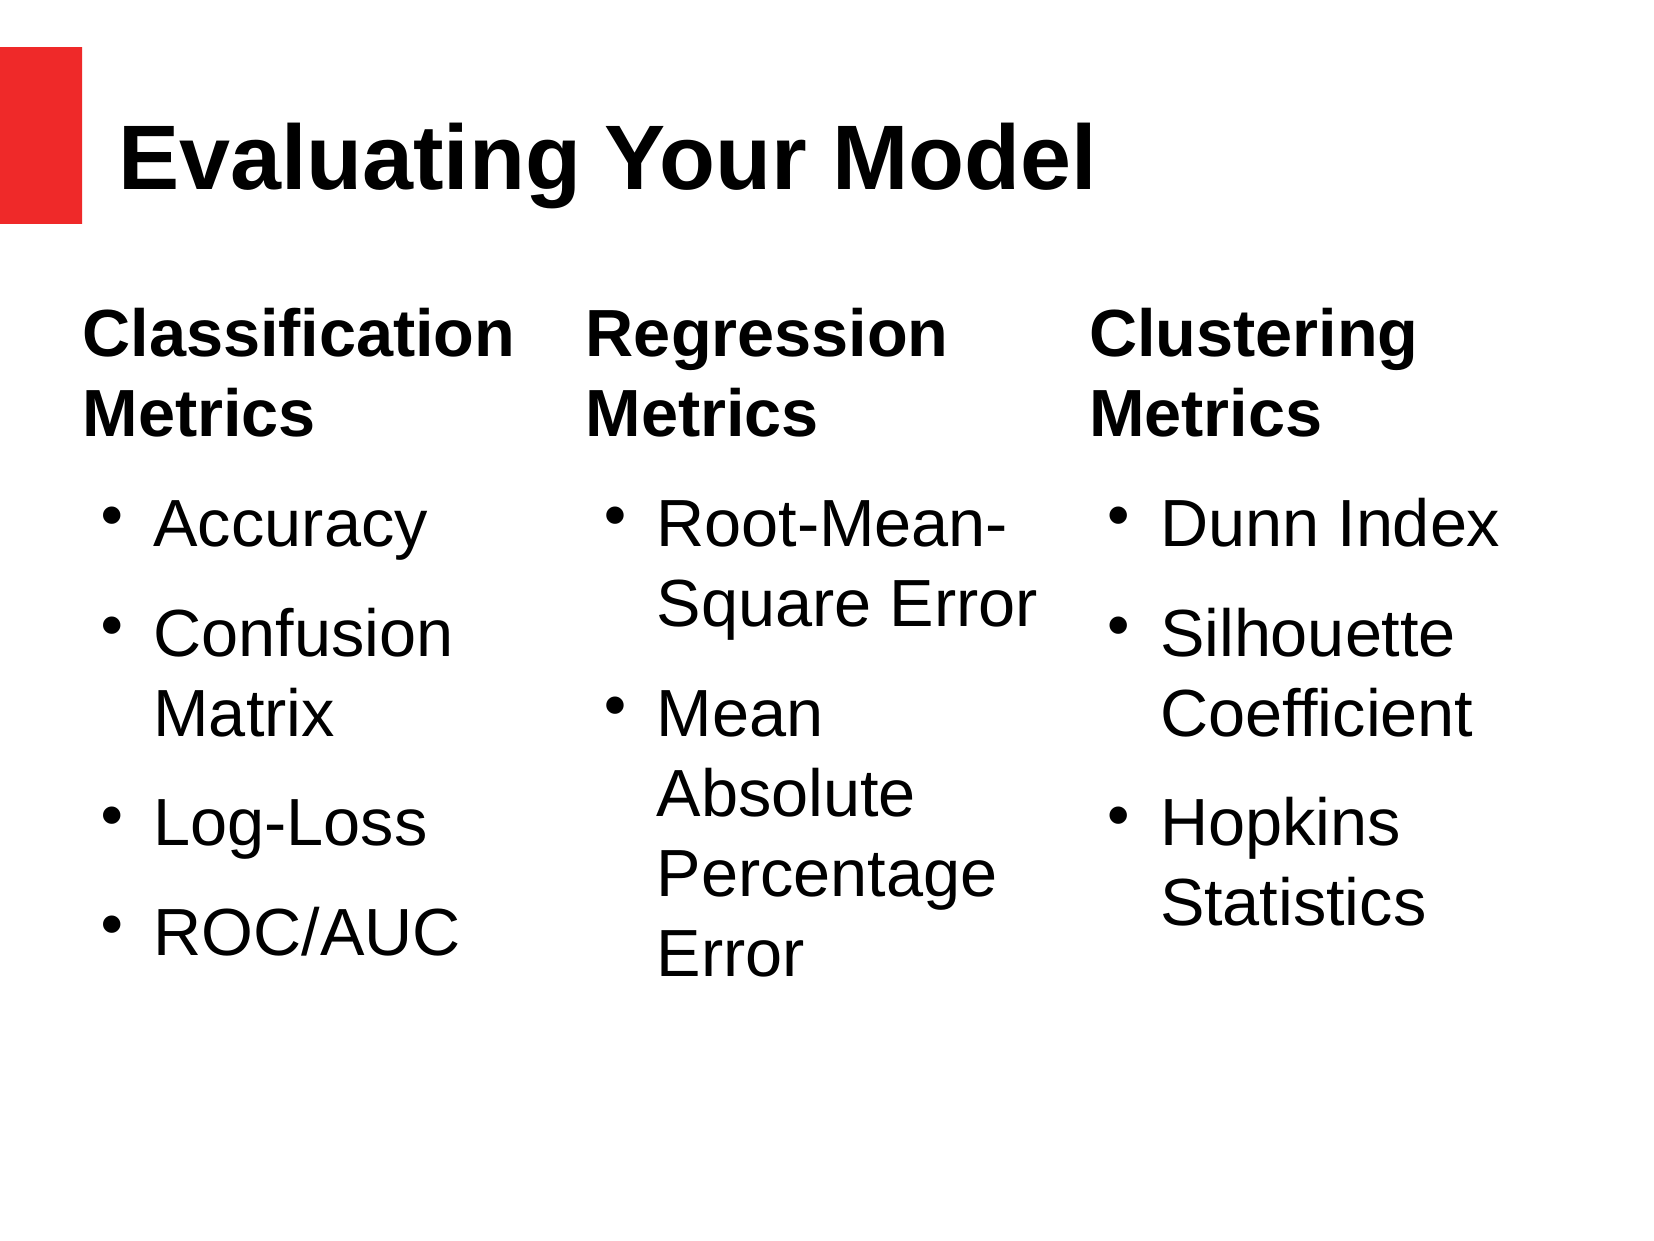

Evaluating Your Model
Classification Metrics
Accuracy
Confusion Matrix
Log-Loss
ROC/AUC
Regression Metrics
Root-Mean-Square Error
Mean Absolute Percentage Error
Clustering Metrics
Dunn Index
Silhouette Coefficient
Hopkins Statistics